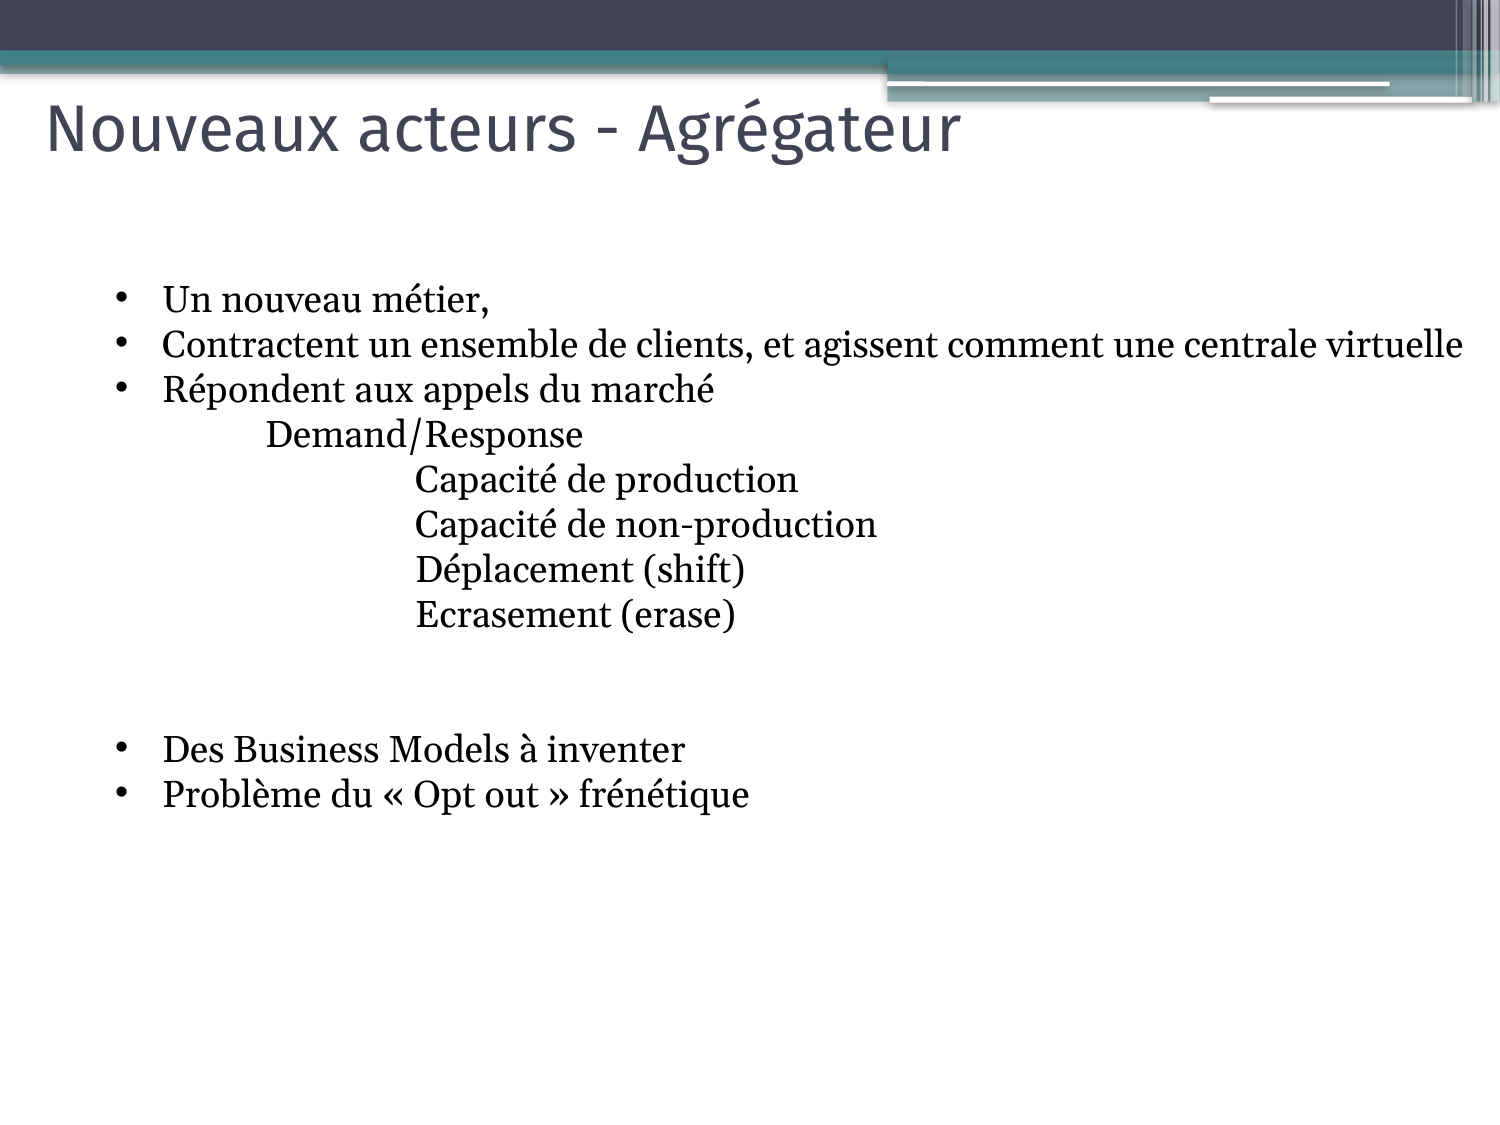

Nouveaux acteurs - Agrégateur
Un nouveau métier,
Contractent un ensemble de clients, et agissent comment une centrale virtuelle
Répondent aux appels du marché
	Demand/Response
		Capacité de production
		Capacité de non-production
		Déplacement (shift)
		Ecrasement (erase)

Des Business Models à inventer
Problème du « Opt out » frénétique